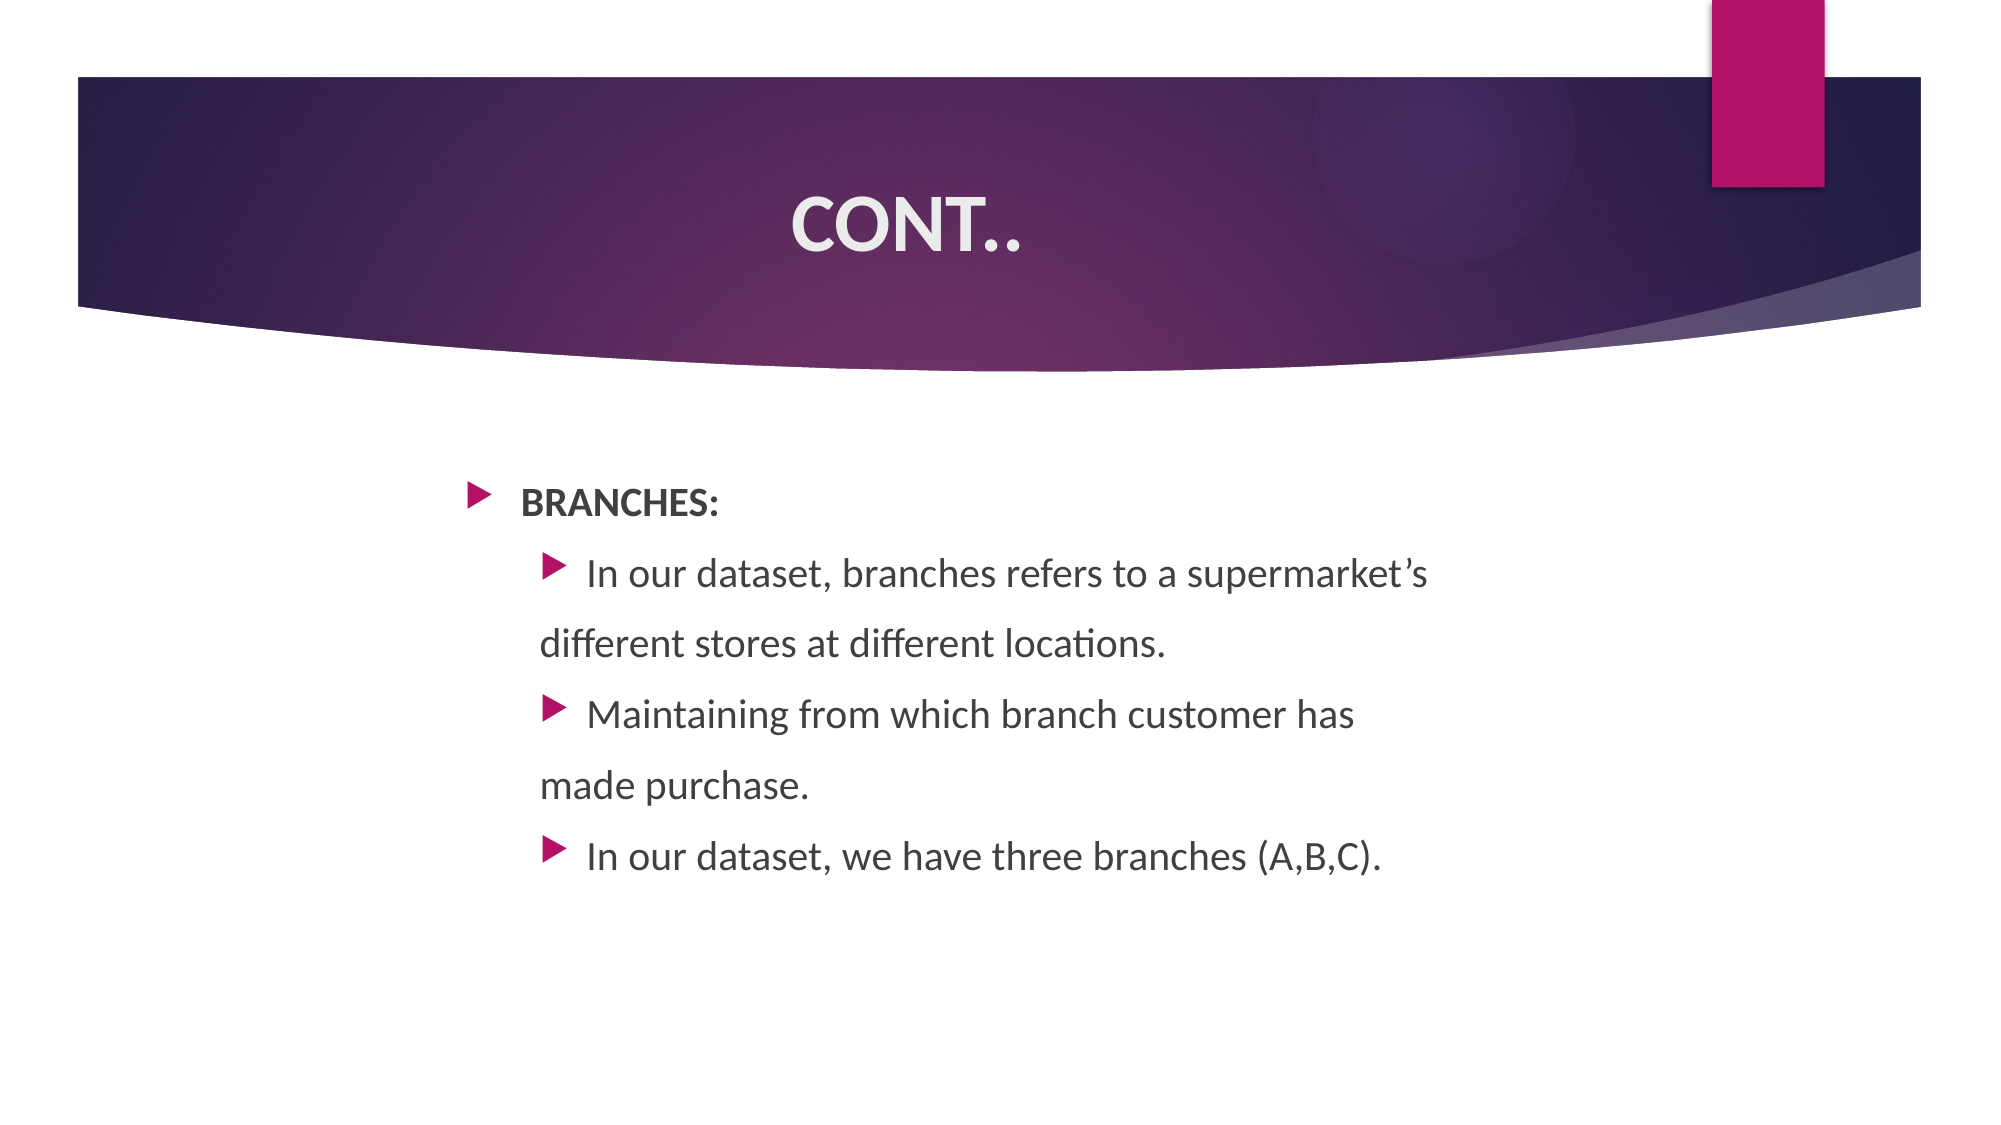

# CONT..
BRANCHES:
In our dataset, branches refers to a supermarket’s
different stores at different locations.
Maintaining from which branch customer has
made purchase.
In our dataset, we have three branches (A,B,C).